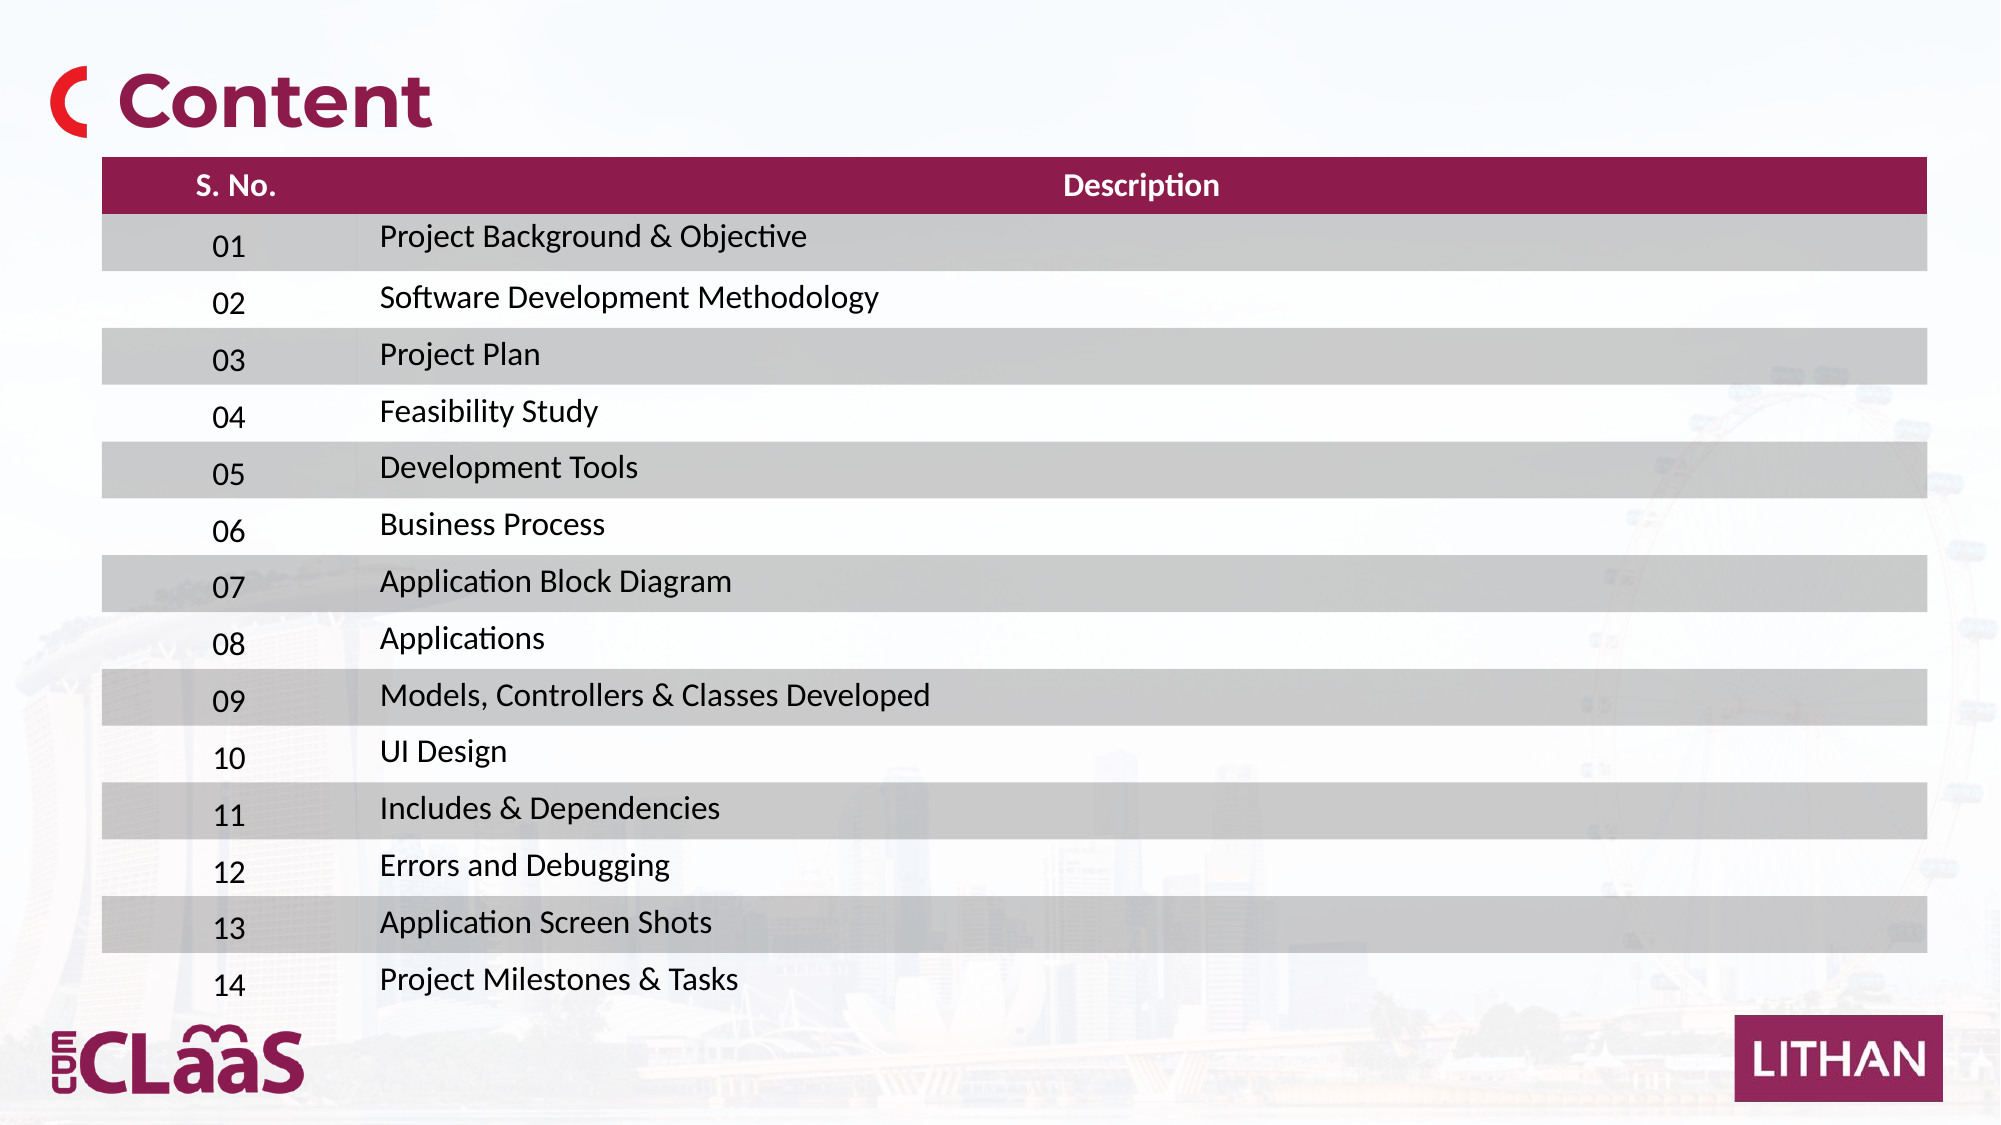

Content
| S. No. | Description |
| --- | --- |
| 01 | Project Background & Objective |
| 02 | Software Development Methodology |
| 03 | Project Plan |
| 04 | Feasibility Study |
| 05 | Development Tools |
| 06 | Business Process |
| 07 | Application Block Diagram |
| 08 | Applications |
| 09 | Models, Controllers & Classes Developed |
| 10 | UI Design |
| 11 | Includes & Dependencies |
| 12 | Errors and Debugging |
| 13 | Application Screen Shots |
| 14 | Project Milestones & Tasks |